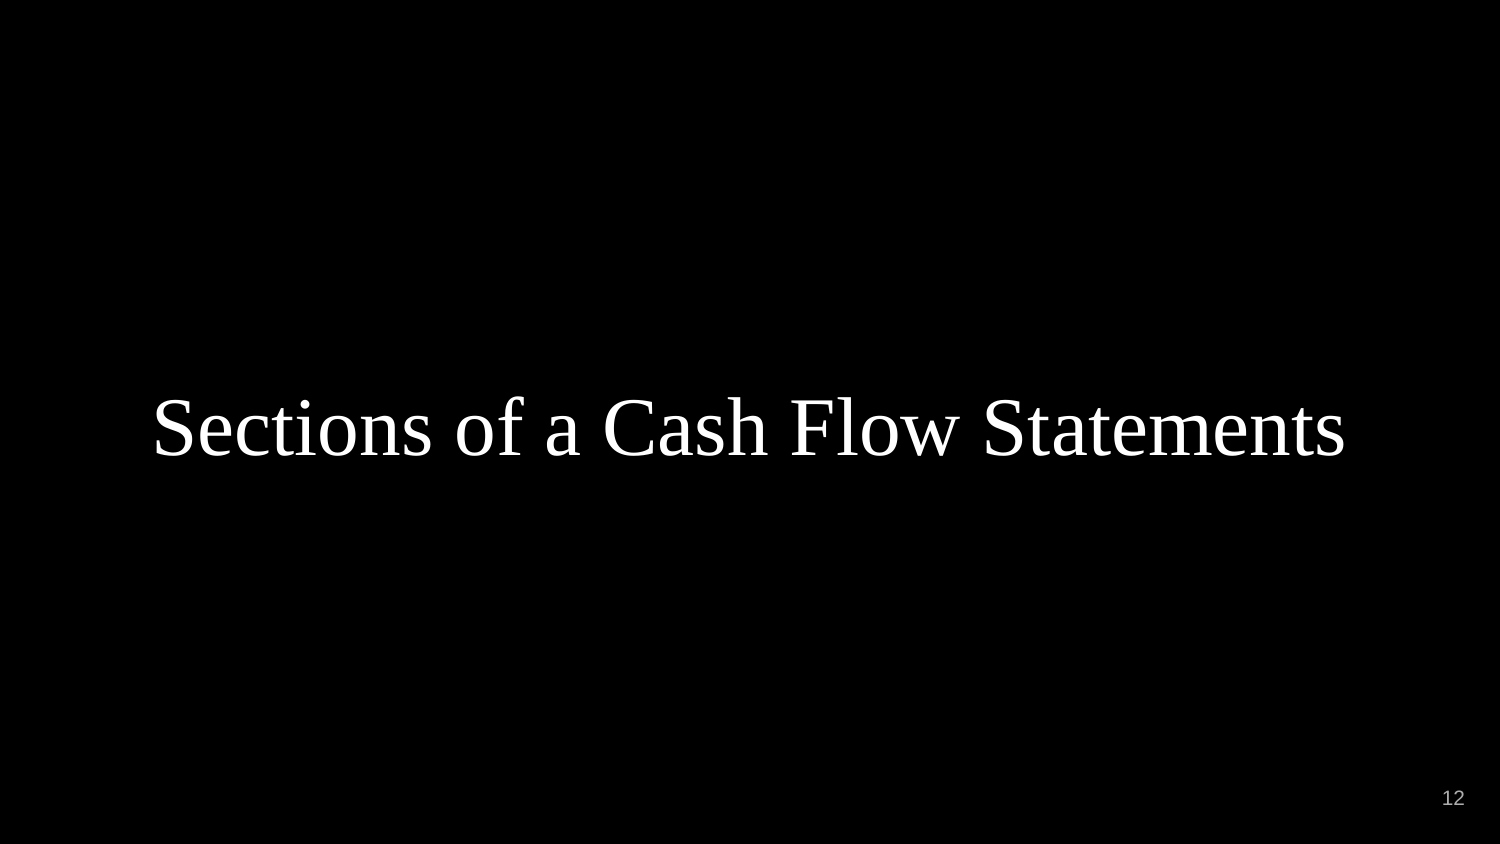

# Sections of a Cash Flow Statements
12